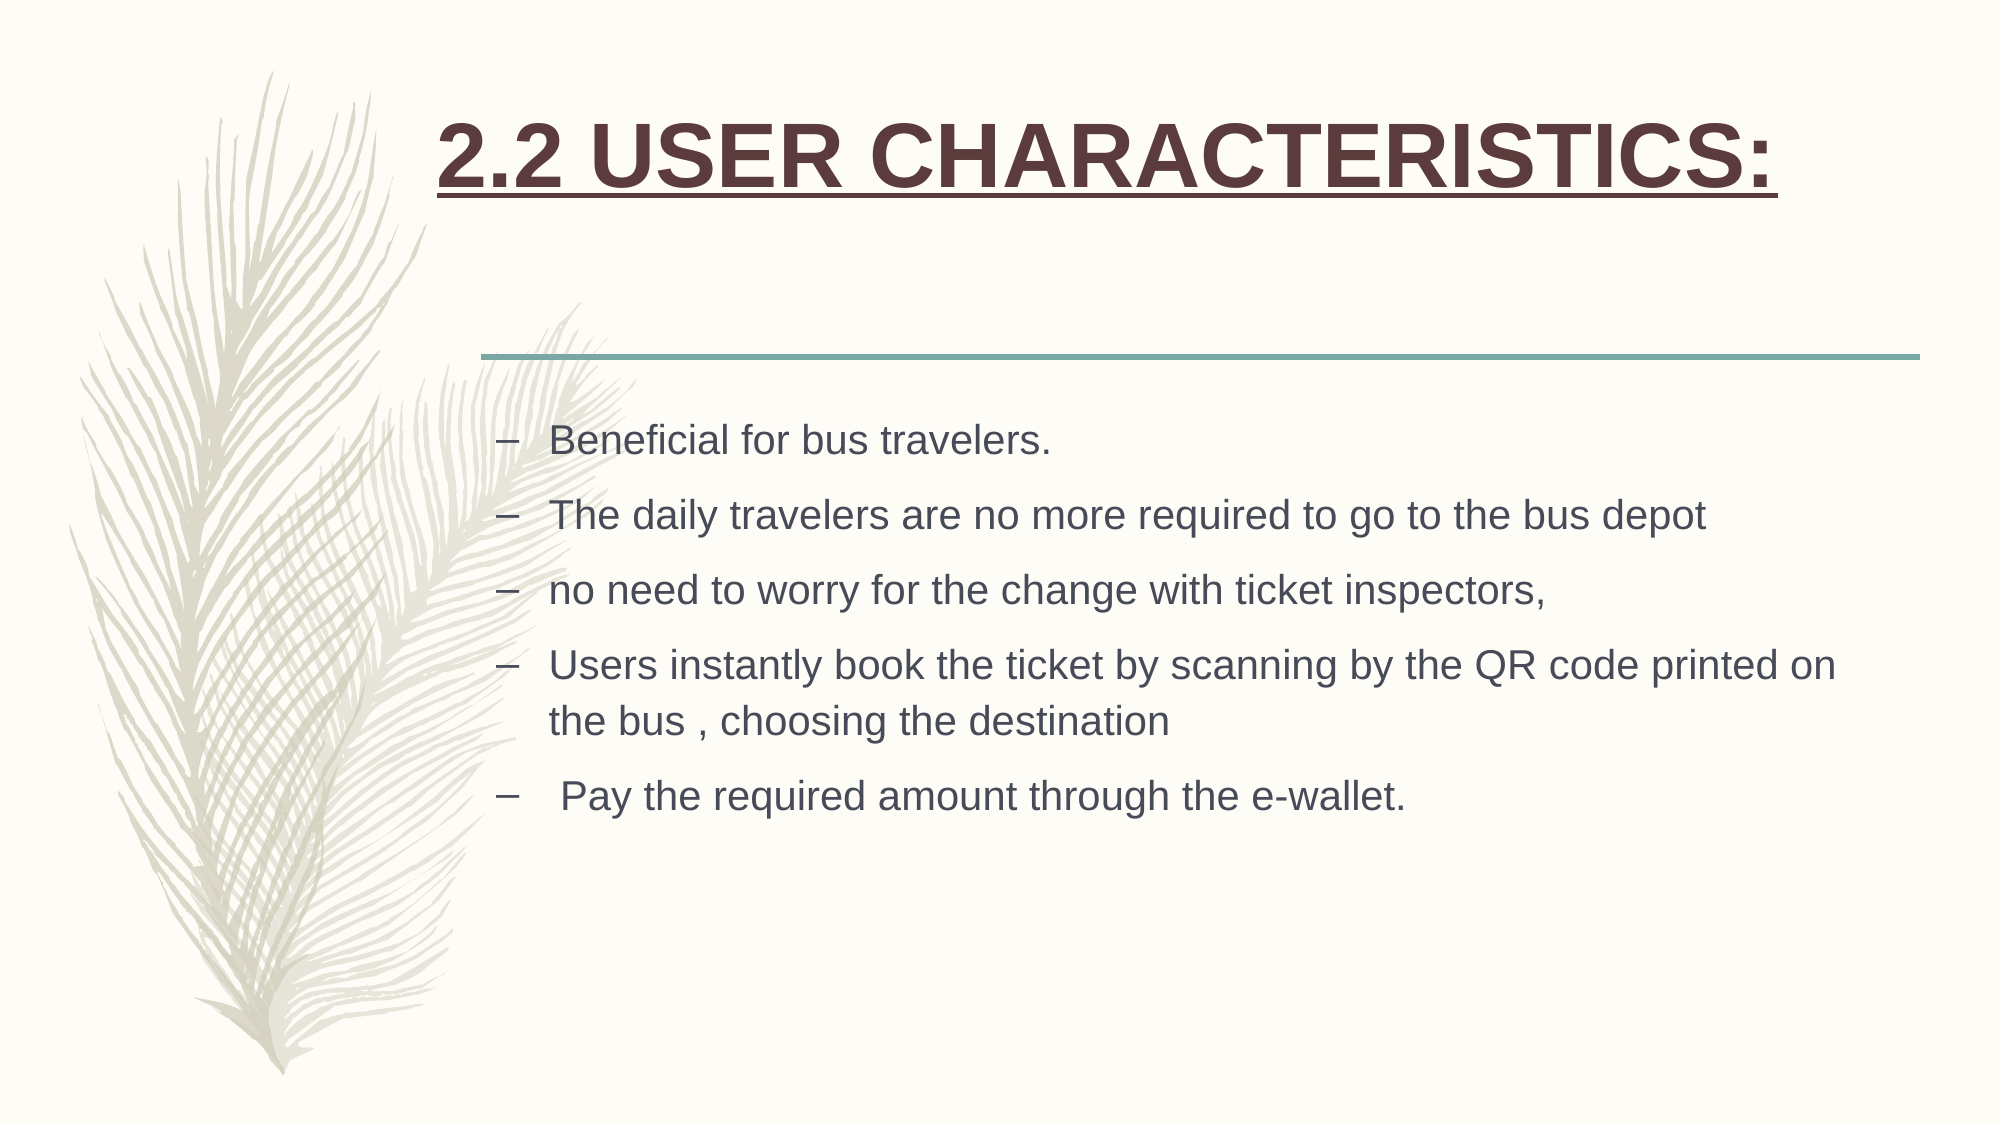

# 2.2 USER CHARACTERISTICS:
Beneficial for bus travelers.
The daily travelers are no more required to go to the bus depot
no need to worry for the change with ticket inspectors,
Users instantly book the ticket by scanning by the QR code printed on the bus , choosing the destination
 Pay the required amount through the e-wallet.